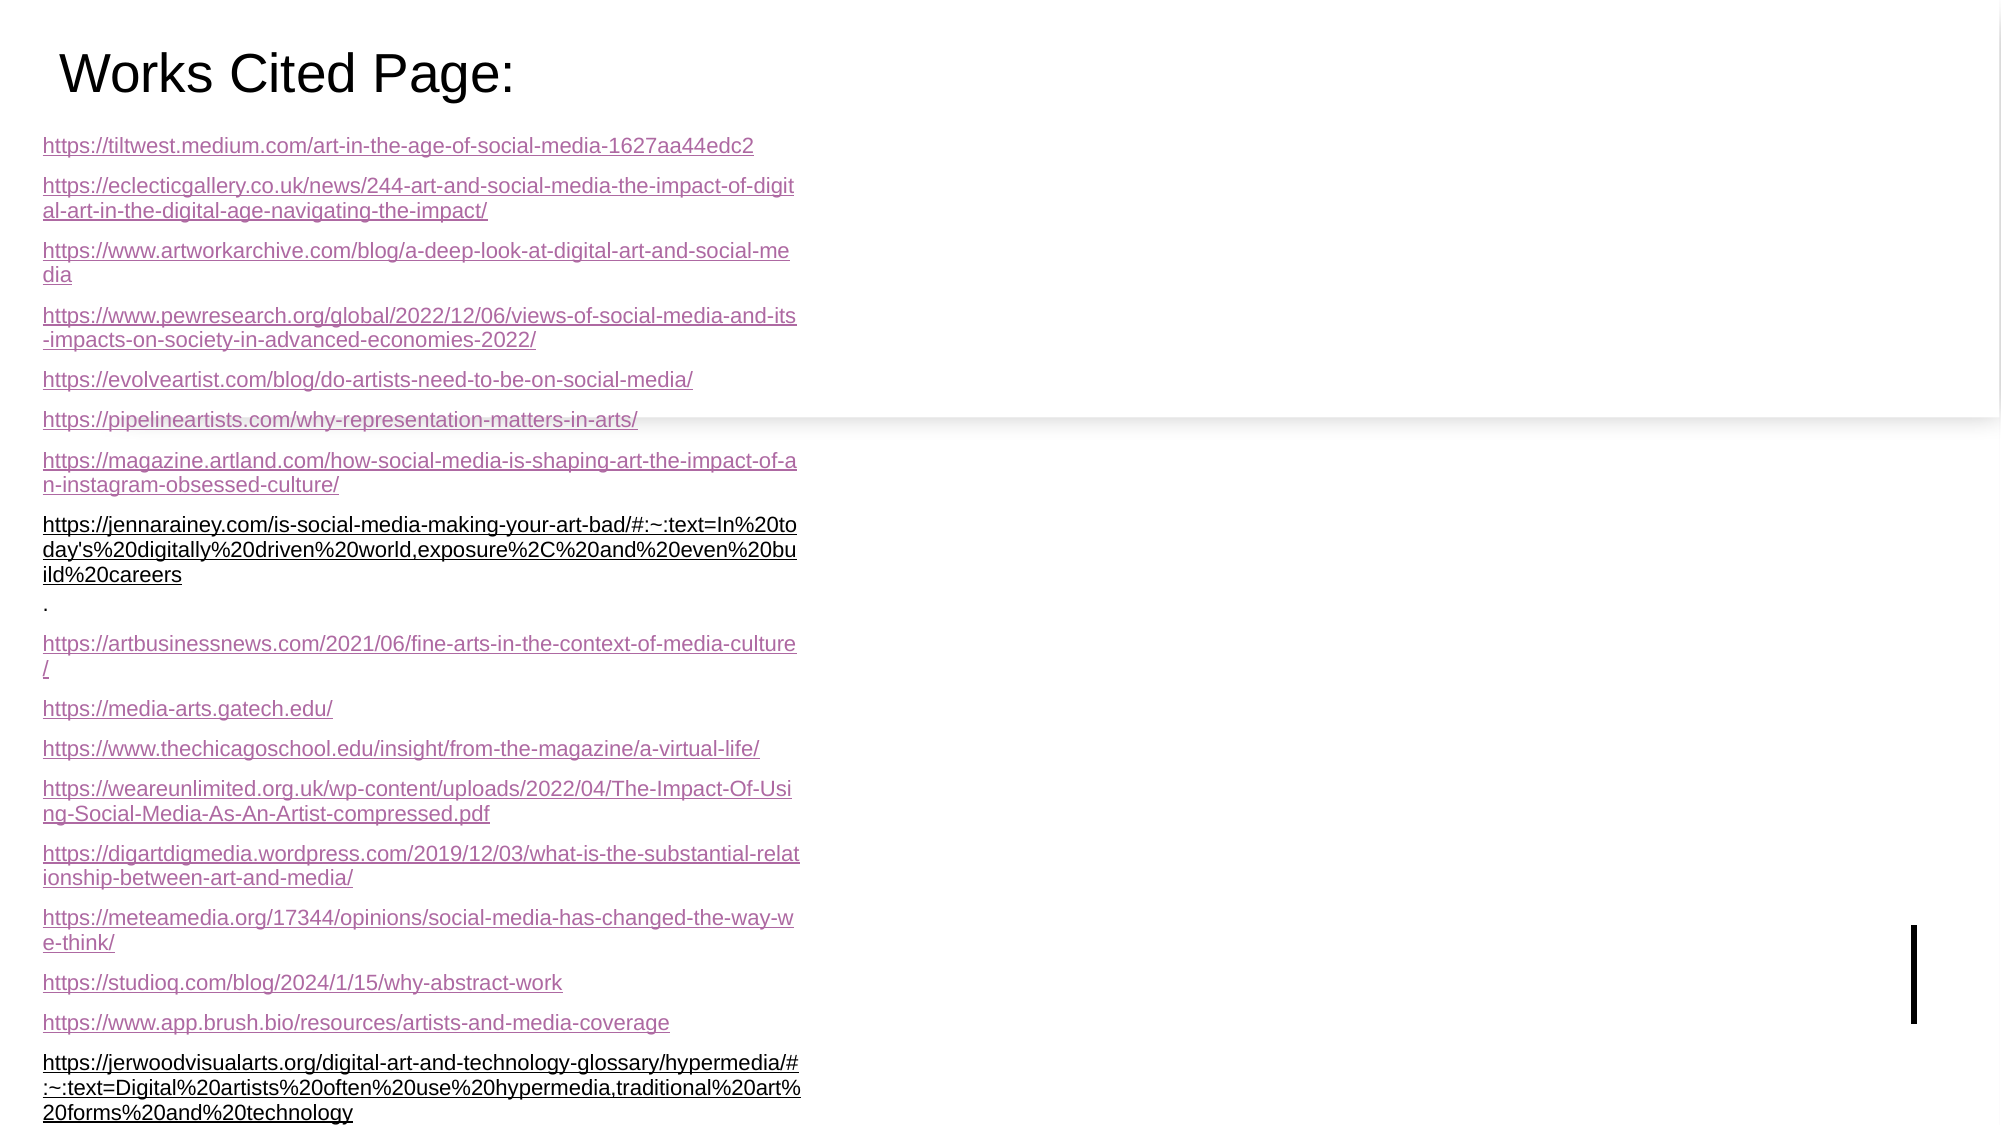

# Works Cited Page:
https://tiltwest.medium.com/art-in-the-age-of-social-media-1627aa44edc2
https://eclecticgallery.co.uk/news/244-art-and-social-media-the-impact-of-digital-art-in-the-digital-age-navigating-the-impact/
https://www.artworkarchive.com/blog/a-deep-look-at-digital-art-and-social-media
https://www.pewresearch.org/global/2022/12/06/views-of-social-media-and-its-impacts-on-society-in-advanced-economies-2022/
https://evolveartist.com/blog/do-artists-need-to-be-on-social-media/
https://pipelineartists.com/why-representation-matters-in-arts/
https://magazine.artland.com/how-social-media-is-shaping-art-the-impact-of-an-instagram-obsessed-culture/
https://jennarainey.com/is-social-media-making-your-art-bad/#:~:text=In%20today's%20digitally%20driven%20world,exposure%2C%20and%20even%20build%20careers.
https://artbusinessnews.com/2021/06/fine-arts-in-the-context-of-media-culture/
https://media-arts.gatech.edu/
https://www.thechicagoschool.edu/insight/from-the-magazine/a-virtual-life/
https://weareunlimited.org.uk/wp-content/uploads/2022/04/The-Impact-Of-Using-Social-Media-As-An-Artist-compressed.pdf
https://digartdigmedia.wordpress.com/2019/12/03/what-is-the-substantial-relationship-between-art-and-media/
https://meteamedia.org/17344/opinions/social-media-has-changed-the-way-we-think/
https://studioq.com/blog/2024/1/15/why-abstract-work
https://www.app.brush.bio/resources/artists-and-media-coverage
https://jerwoodvisualarts.org/digital-art-and-technology-glossary/hypermedia/#:~:text=Digital%20artists%20often%20use%20hypermedia,traditional%20art%20forms%20and%20technology.
https://www.istockphoto.com/photos/social-media-strategy
https://www.istockphoto.com/photos/social-media-marketing
https://www.istockphoto.com/photos/art
https://www.vecteezy.com/vector-art/3600932-set-of-square-social-media-icon-in-color-background
https://www.deviantart.com/dougsq/art/Video-Game-Characters-67984886
https://openoregon.pressbooks.pub/understandingnewmediaarts/chapter/introduction-to-new-media-arts/